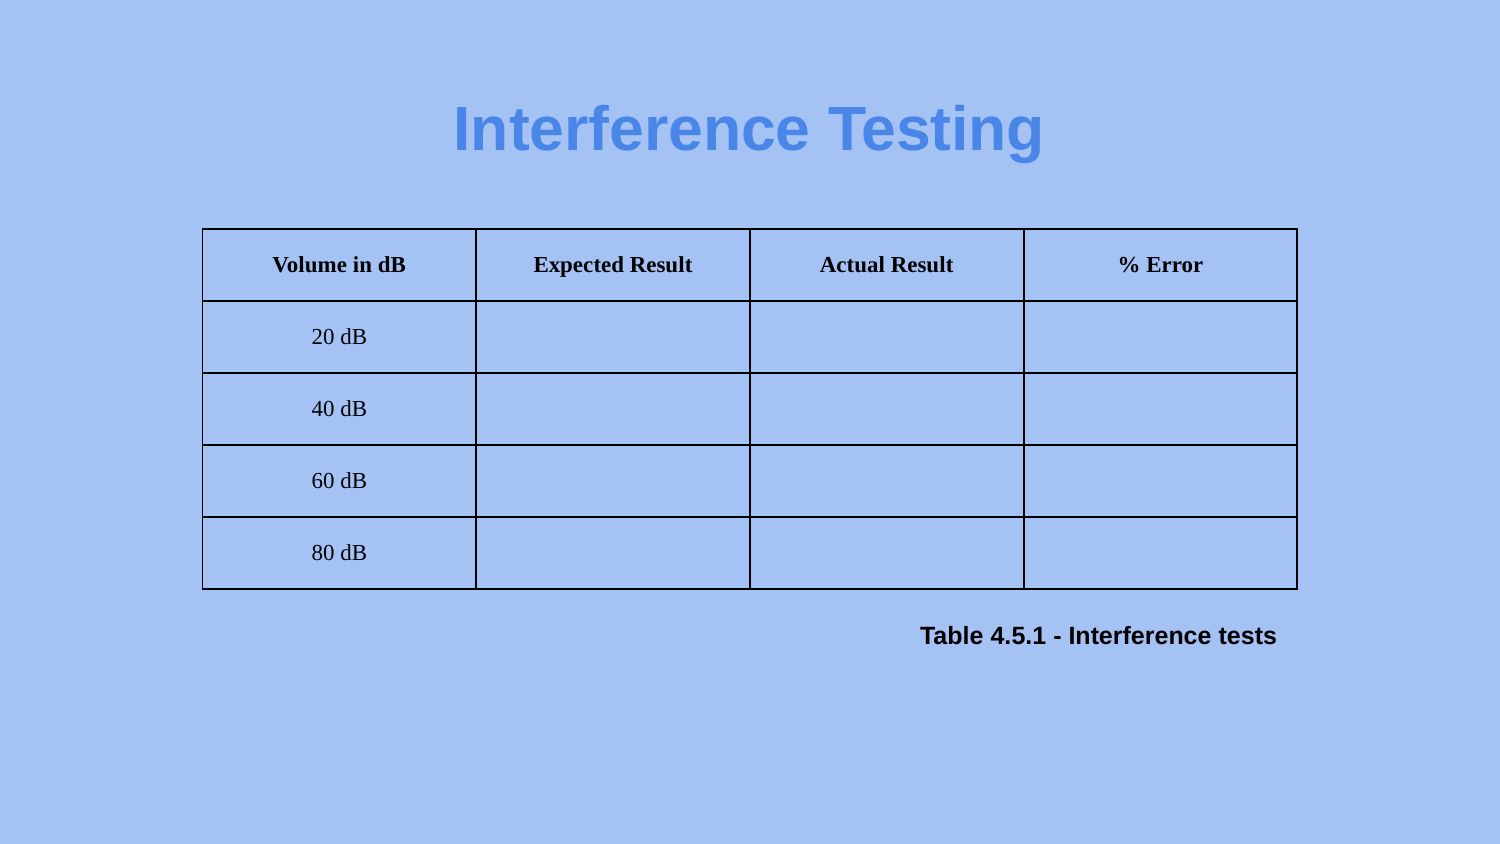

# Interference Testing
| Volume in dB | Expected Result | Actual Result | % Error |
| --- | --- | --- | --- |
| 20 dB |  |  |  |
| 40 dB |  |  |  |
| 60 dB |  |  |  |
| 80 dB |  |  |  |
Table 4.5.1 - Interference tests